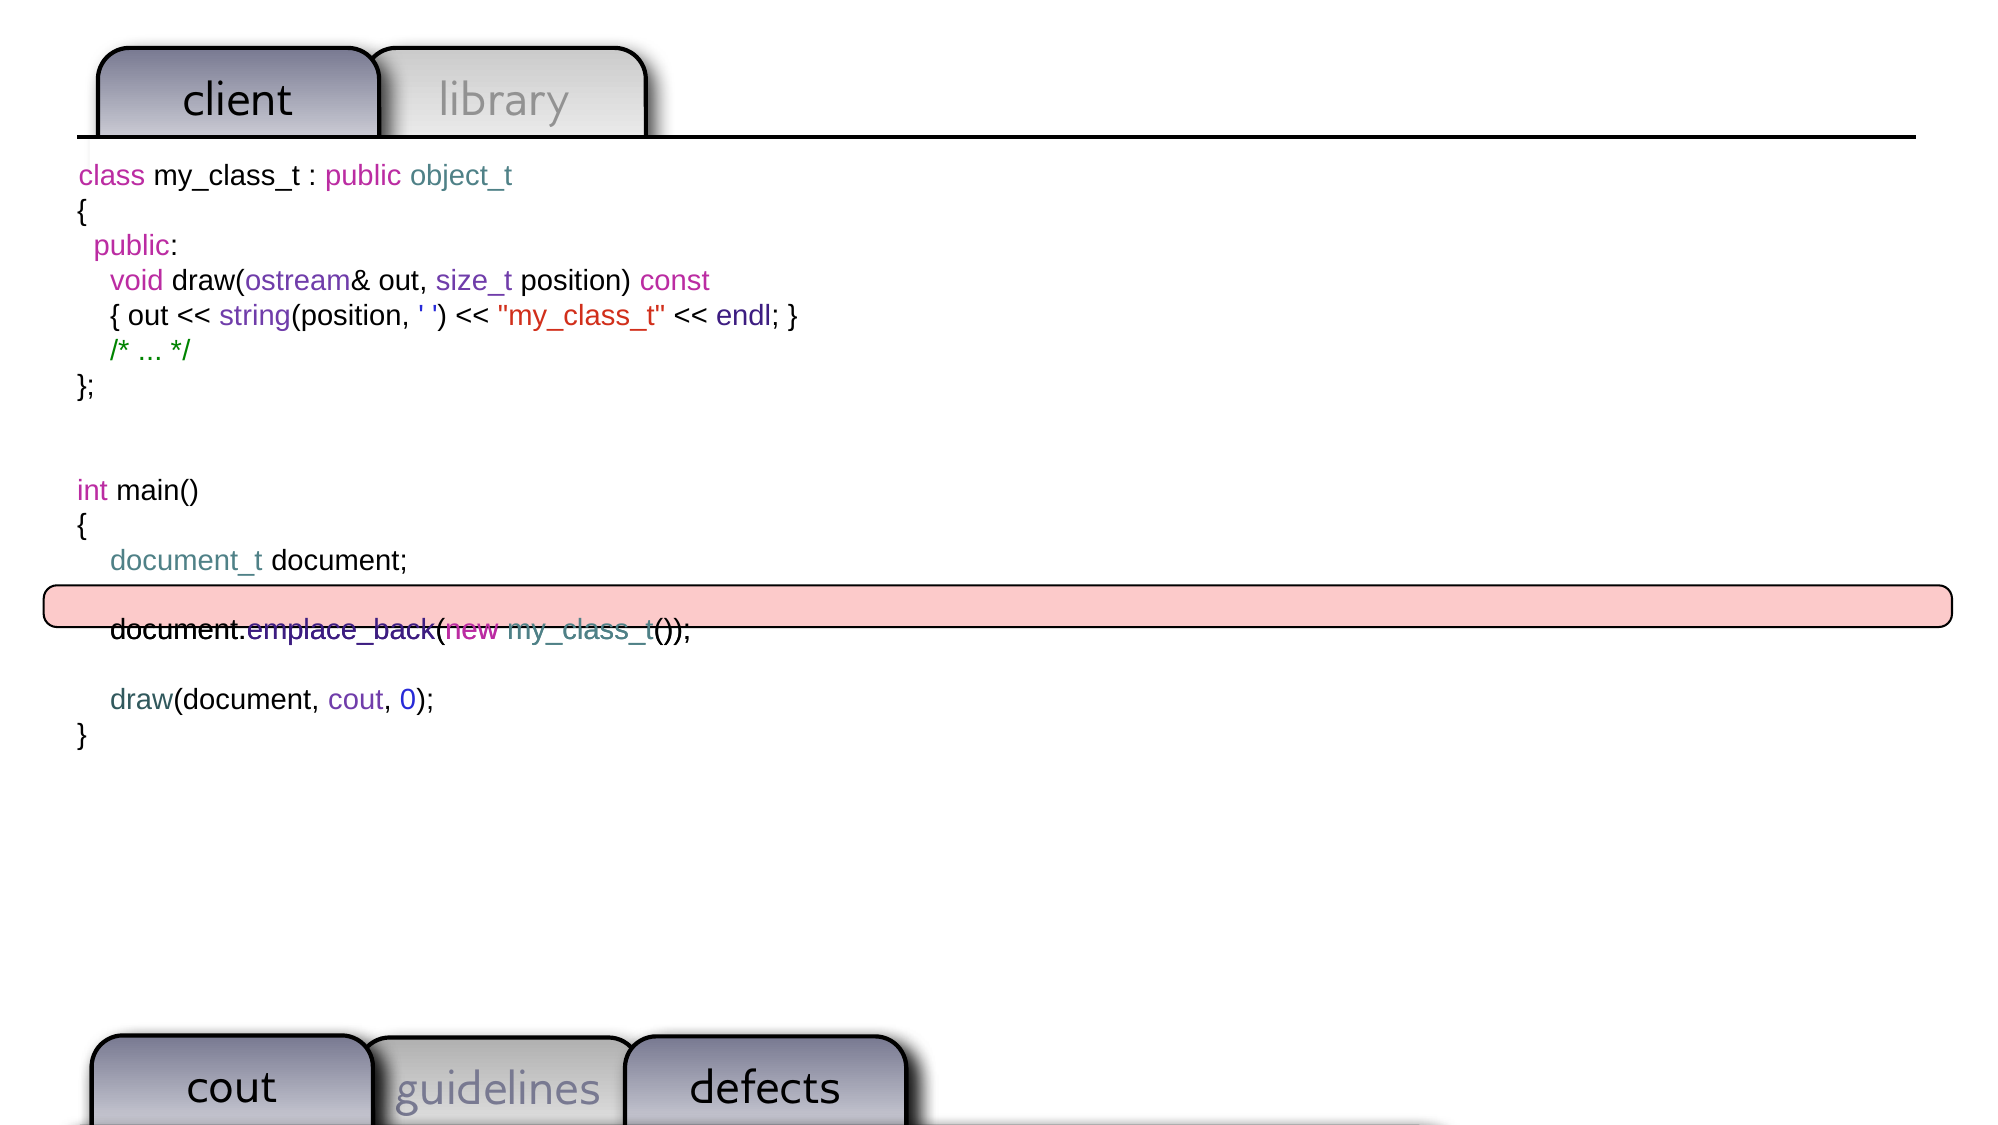

class my_class_t : public object_t
{
  public:
    void draw(ostream& out, size_t position) const
    { out << string(position, ' ') << "my_class_t" << endl; }
    /* ... */
};

int main()
{
    document_t document;

    document.emplace_back(new my_class_t());

    draw(document, cout, 0);
}

    document.emplace_back(new my_class_t());

cout
<document>
  my_class_t
</document>

defects
An instance of my_class_t will be allocated first
Then the document will grow to make room
If growing the document throws an exception, the memory from my_class_t is leaked